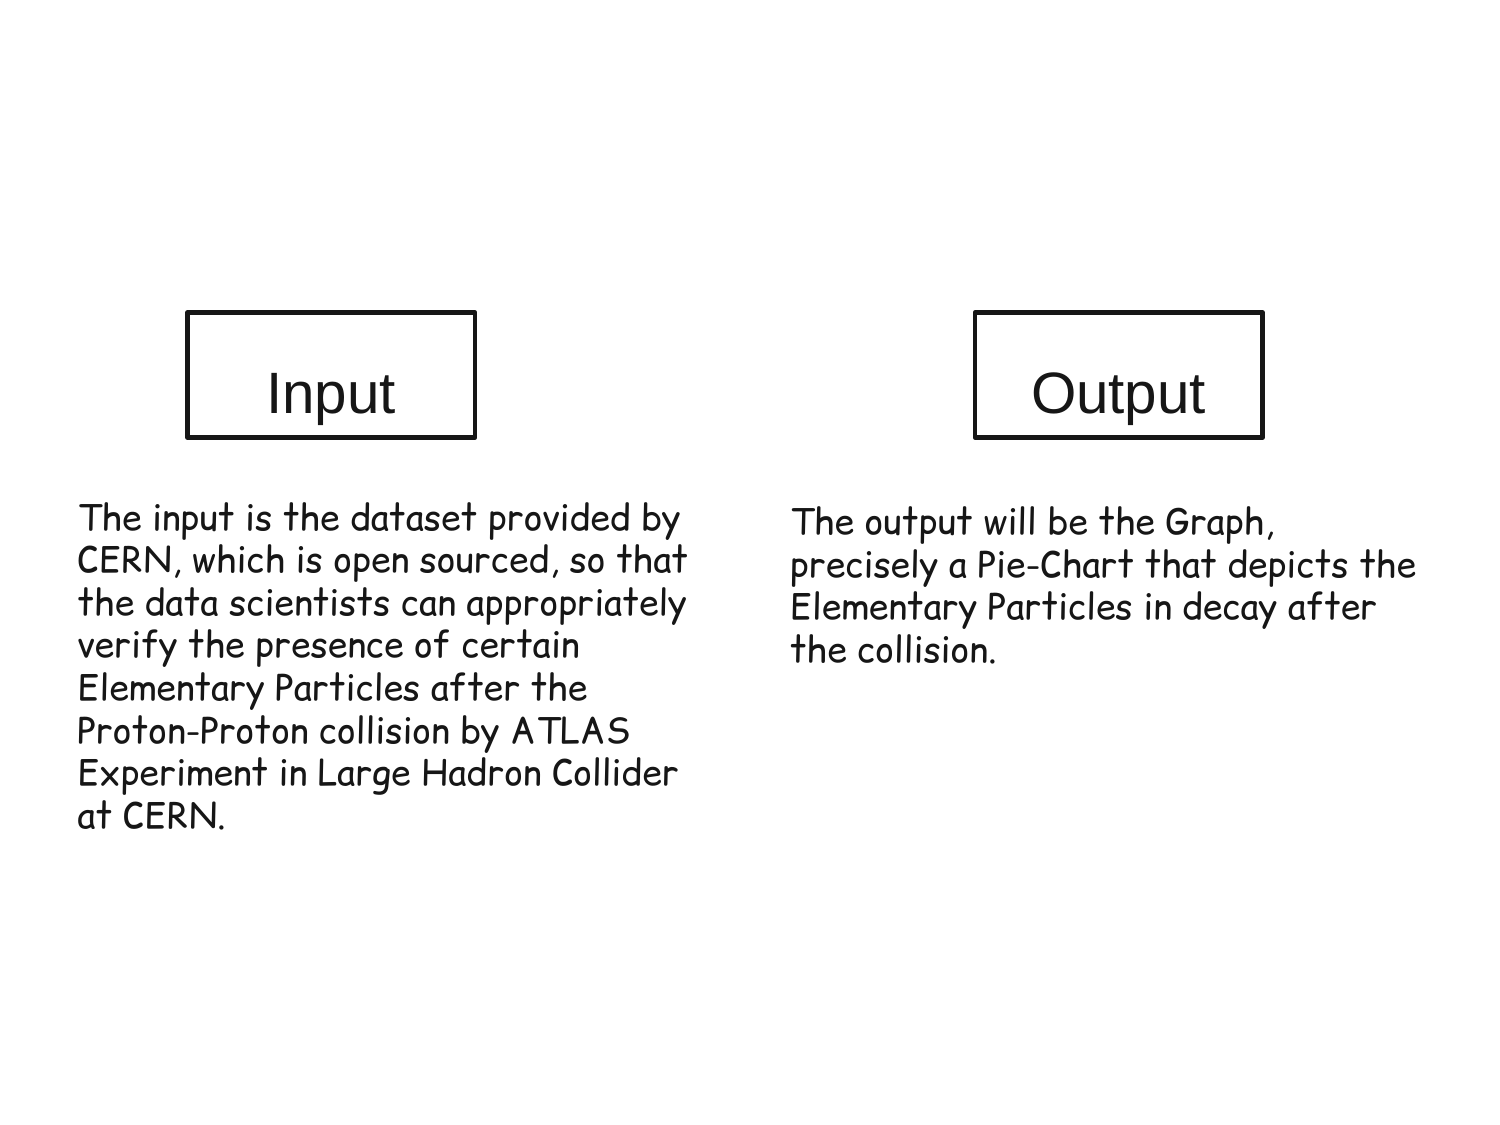

The output will be the Graph, precisely a Pie-Chart that depicts the Elementary Particles in decay after the collision.

Input
Output
The input is the dataset provided by CERN, which is open sourced, so that the data scientists can appropriately verify the presence of certain Elementary Particles after the Proton-Proton collision by ATLAS Experiment in Large Hadron Collider at CERN.